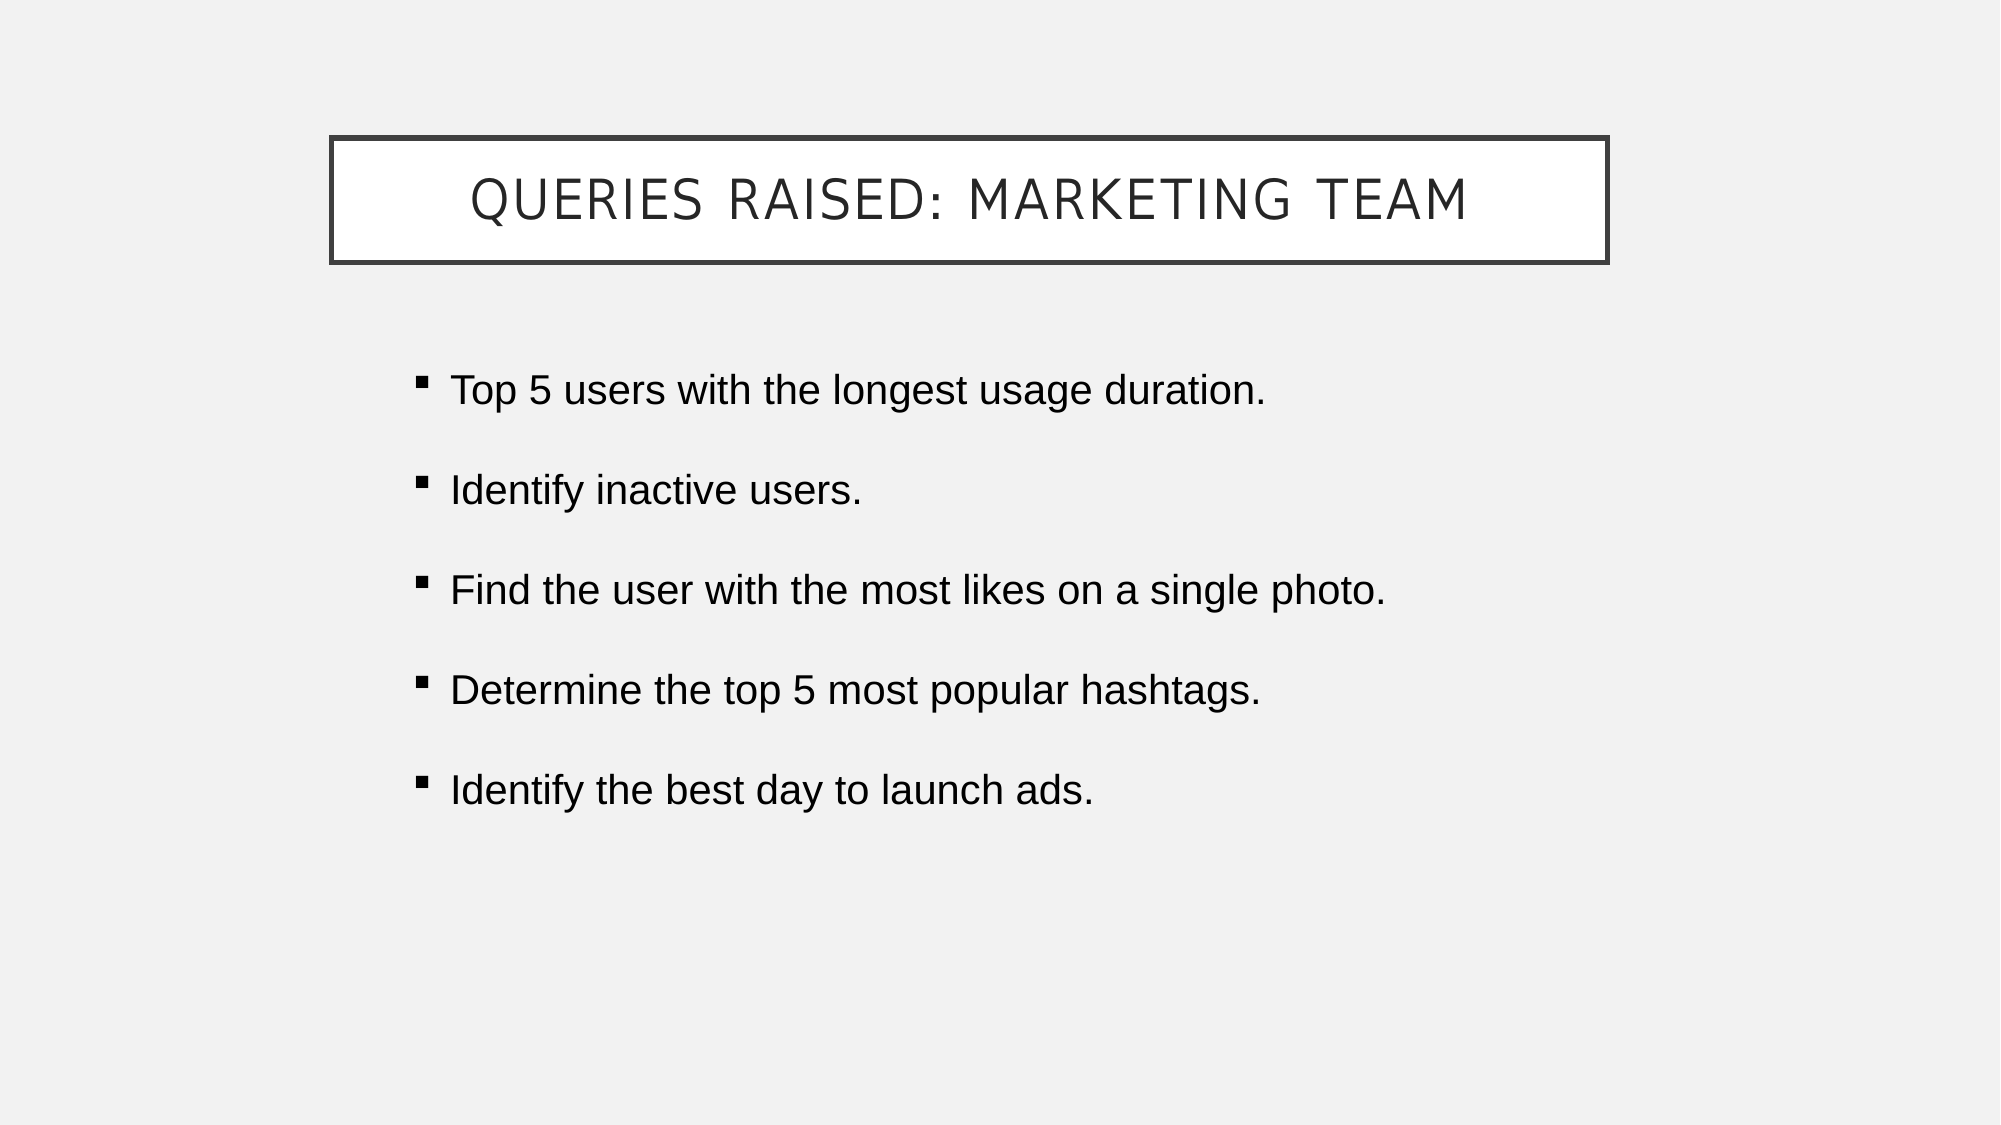

# Queries Raised: Marketing Team

Top 5 users with the longest usage duration.

Identify inactive users.

Find the user with the most likes on a single photo.

Determine the top 5 most popular hashtags.

Identify the best day to launch ads.